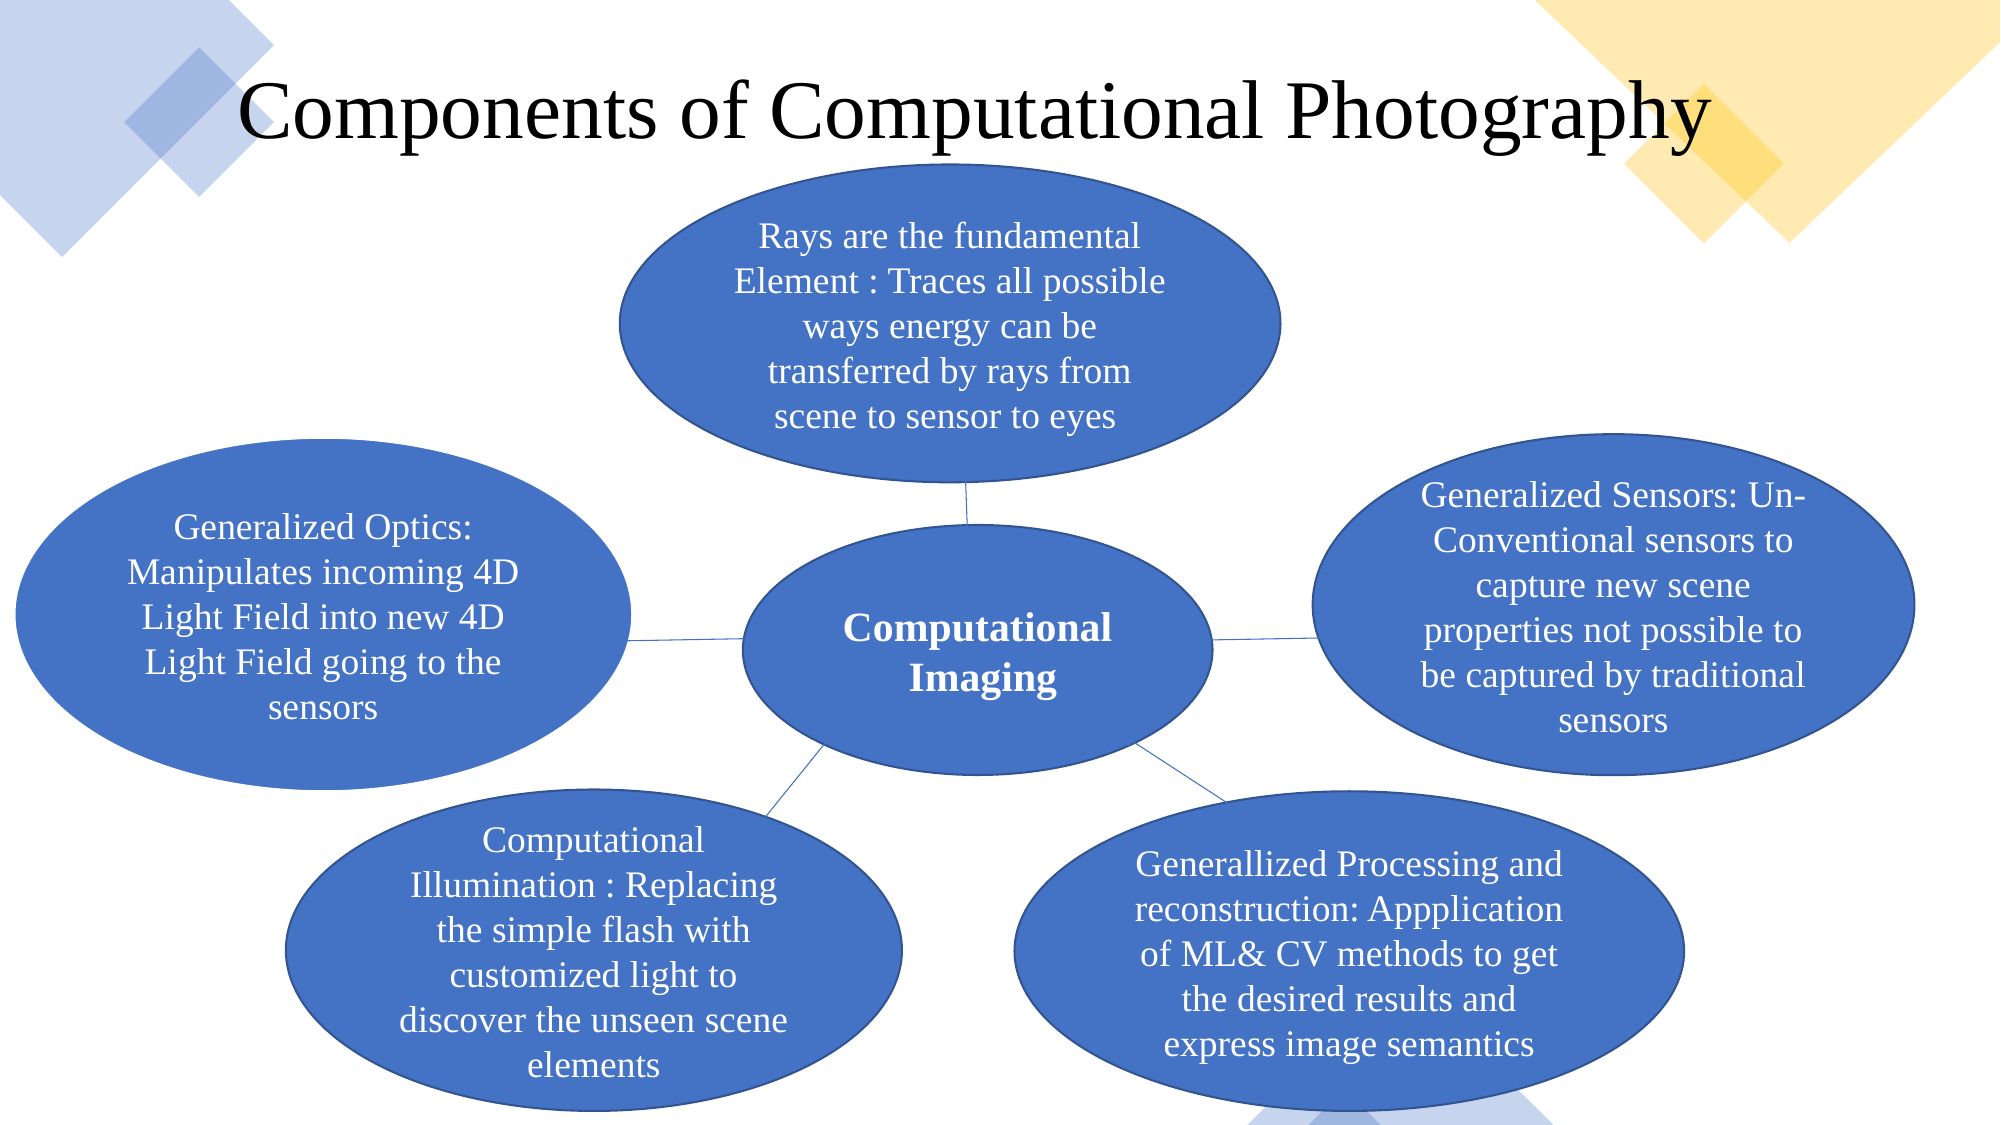

Components of Computational Photography

Rays are the fundamental Element : Traces all possible ways energy can be transferred by rays from scene to sensor to eyes

Generalized Sensors: Un-Conventional sensors to capture new scene properties not possible to be captured by traditional sensors
Generalized Optics: Manipulates incoming 4D Light Field into new 4D Light Field going to the sensors

Computational
 Imaging
Computational Illumination : Replacing the simple flash with customized light to discover the unseen scene elements
Generallized Processing and reconstruction: Appplication of ML& CV methods to get the desired results and express image semantics